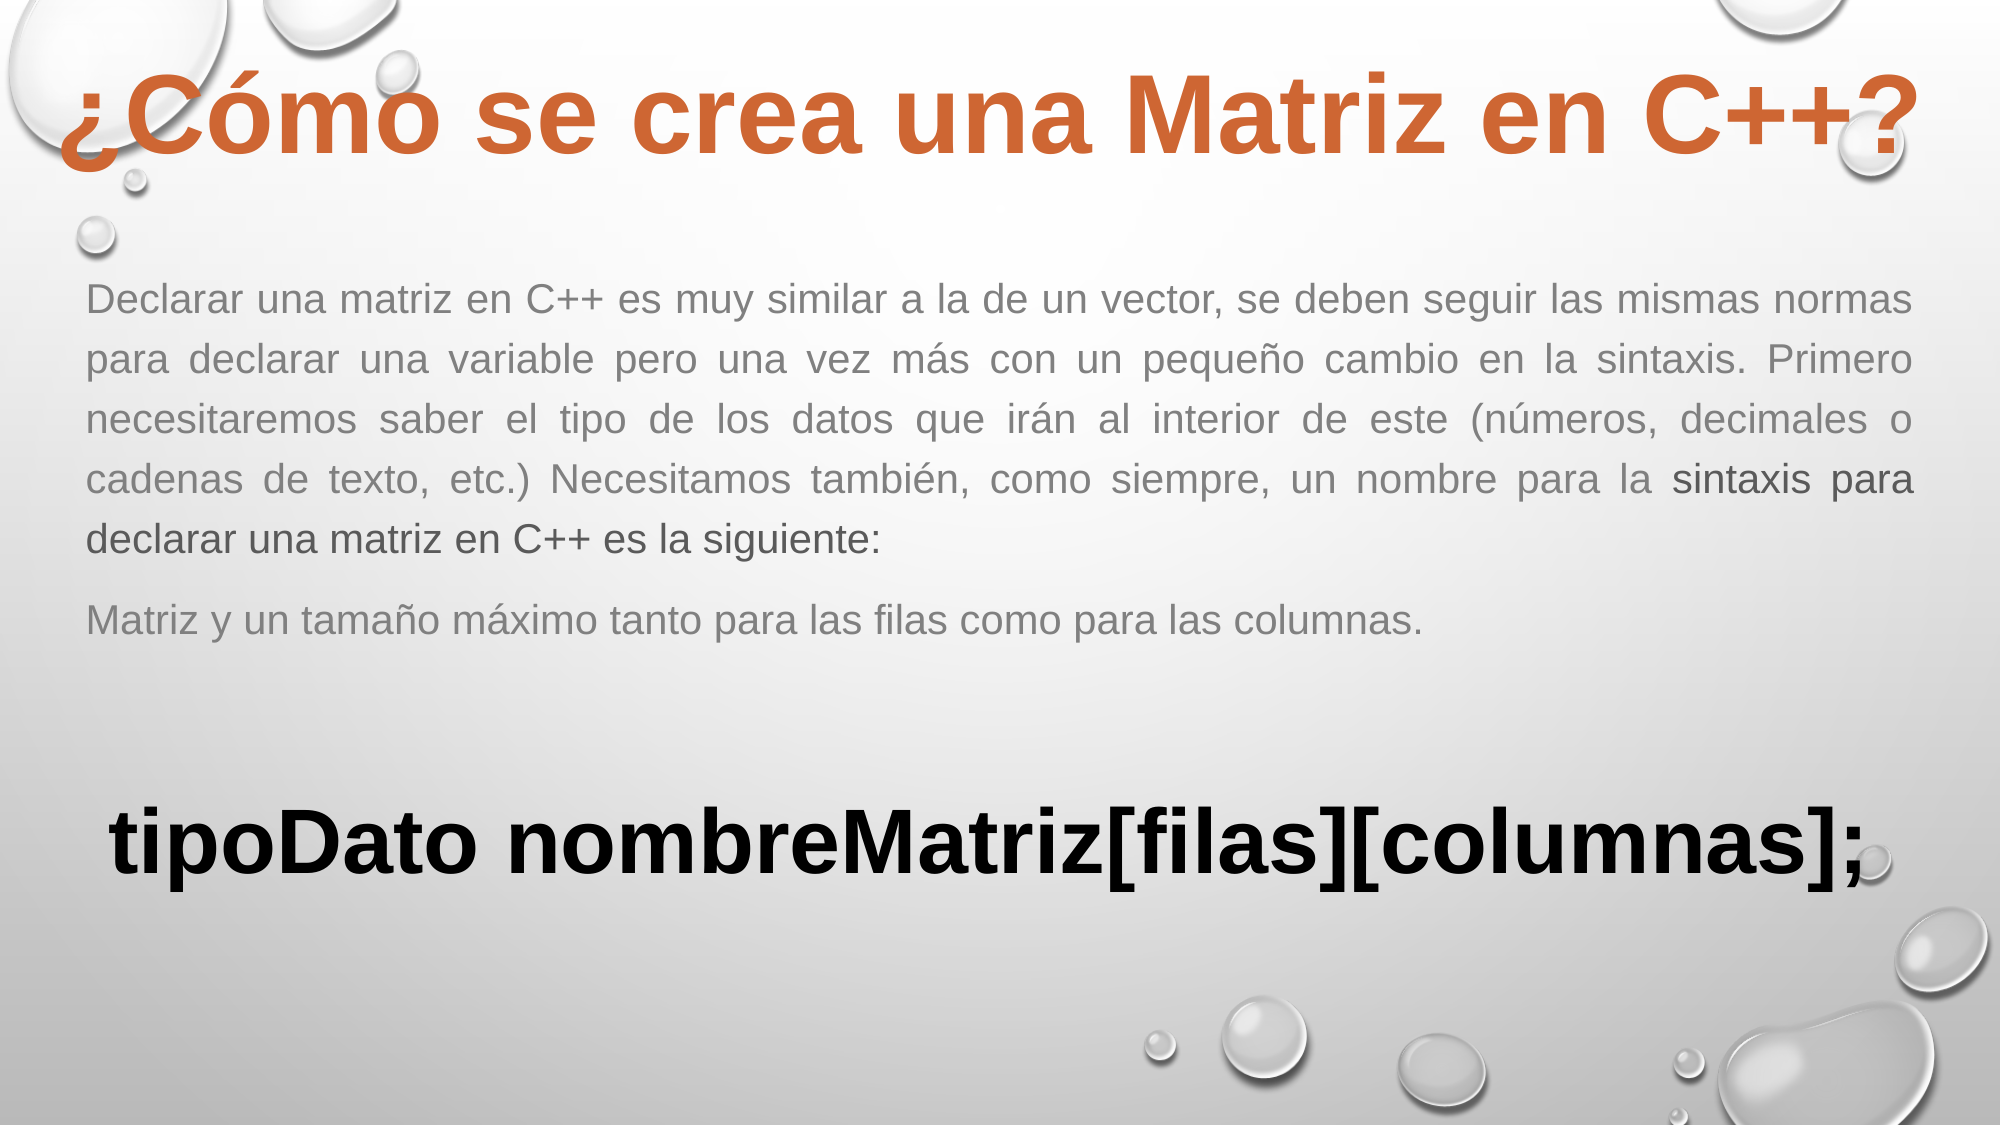

¿Cómo se crea una Matriz en C++?
Declarar una matriz en C++ es muy similar a la de un vector, se deben seguir las mismas normas para declarar una variable pero una vez más con un pequeño cambio en la sintaxis. Primero necesitaremos saber el tipo de los datos que irán al interior de este (números, decimales o cadenas de texto, etc.) Necesitamos también, como siempre, un nombre para la sintaxis para declarar una matriz en C++ es la siguiente:
Matriz y un tamaño máximo tanto para las filas como para las columnas.
tipoDato nombreMatriz[filas][columnas];